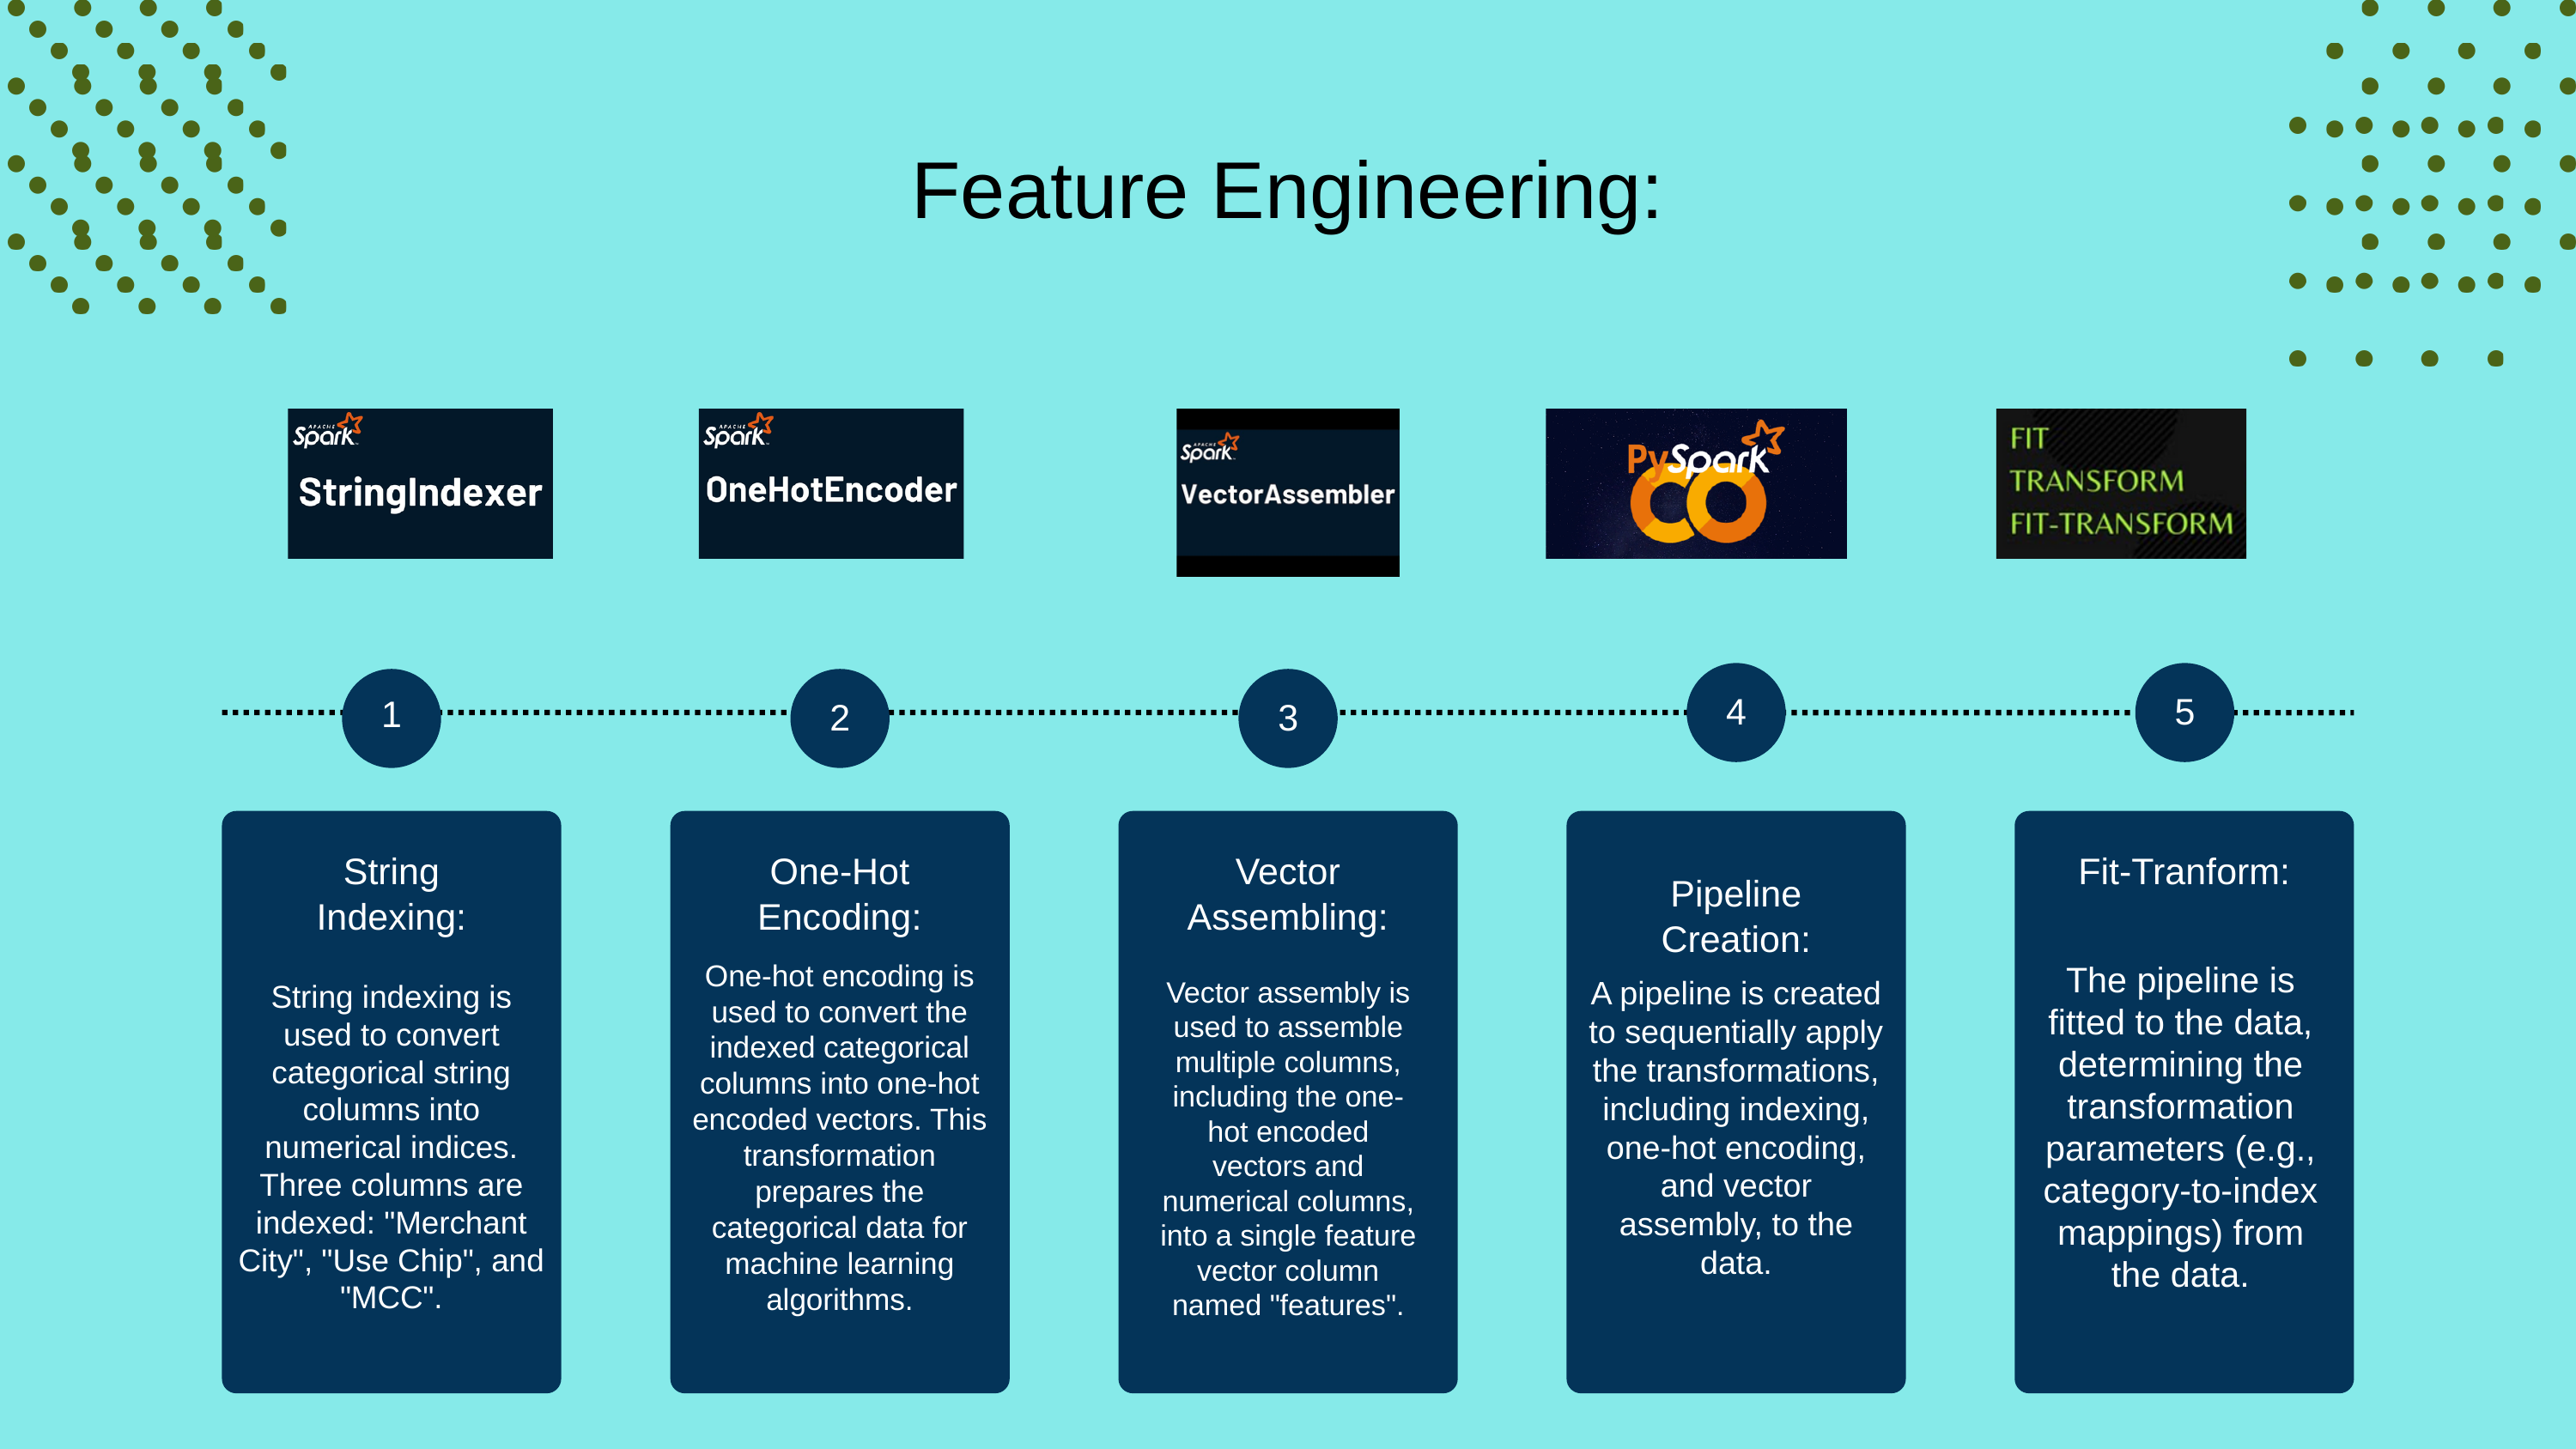

Feature Engineering:

4
5
1
2
3

String Indexing:
One-Hot Encoding:
Vector Assembling:
Fit-Tranform:
Pipeline Creation:
One-hot encoding is used to convert the indexed categorical columns into one-hot encoded vectors. This transformation prepares the categorical data for machine learning algorithms.

The pipeline is fitted to the data, determining the transformation parameters (e.g., category-to-index mappings) from the data.

A pipeline is created to sequentially apply the transformations, including indexing, one-hot encoding, and vector assembly, to the data.

Vector assembly is used to assemble multiple columns, including the one-hot encoded vectors and numerical columns, into a single feature vector column named "features".

String indexing is used to convert categorical string columns into numerical indices. Three columns are indexed: "Merchant City", "Use Chip", and "MCC".